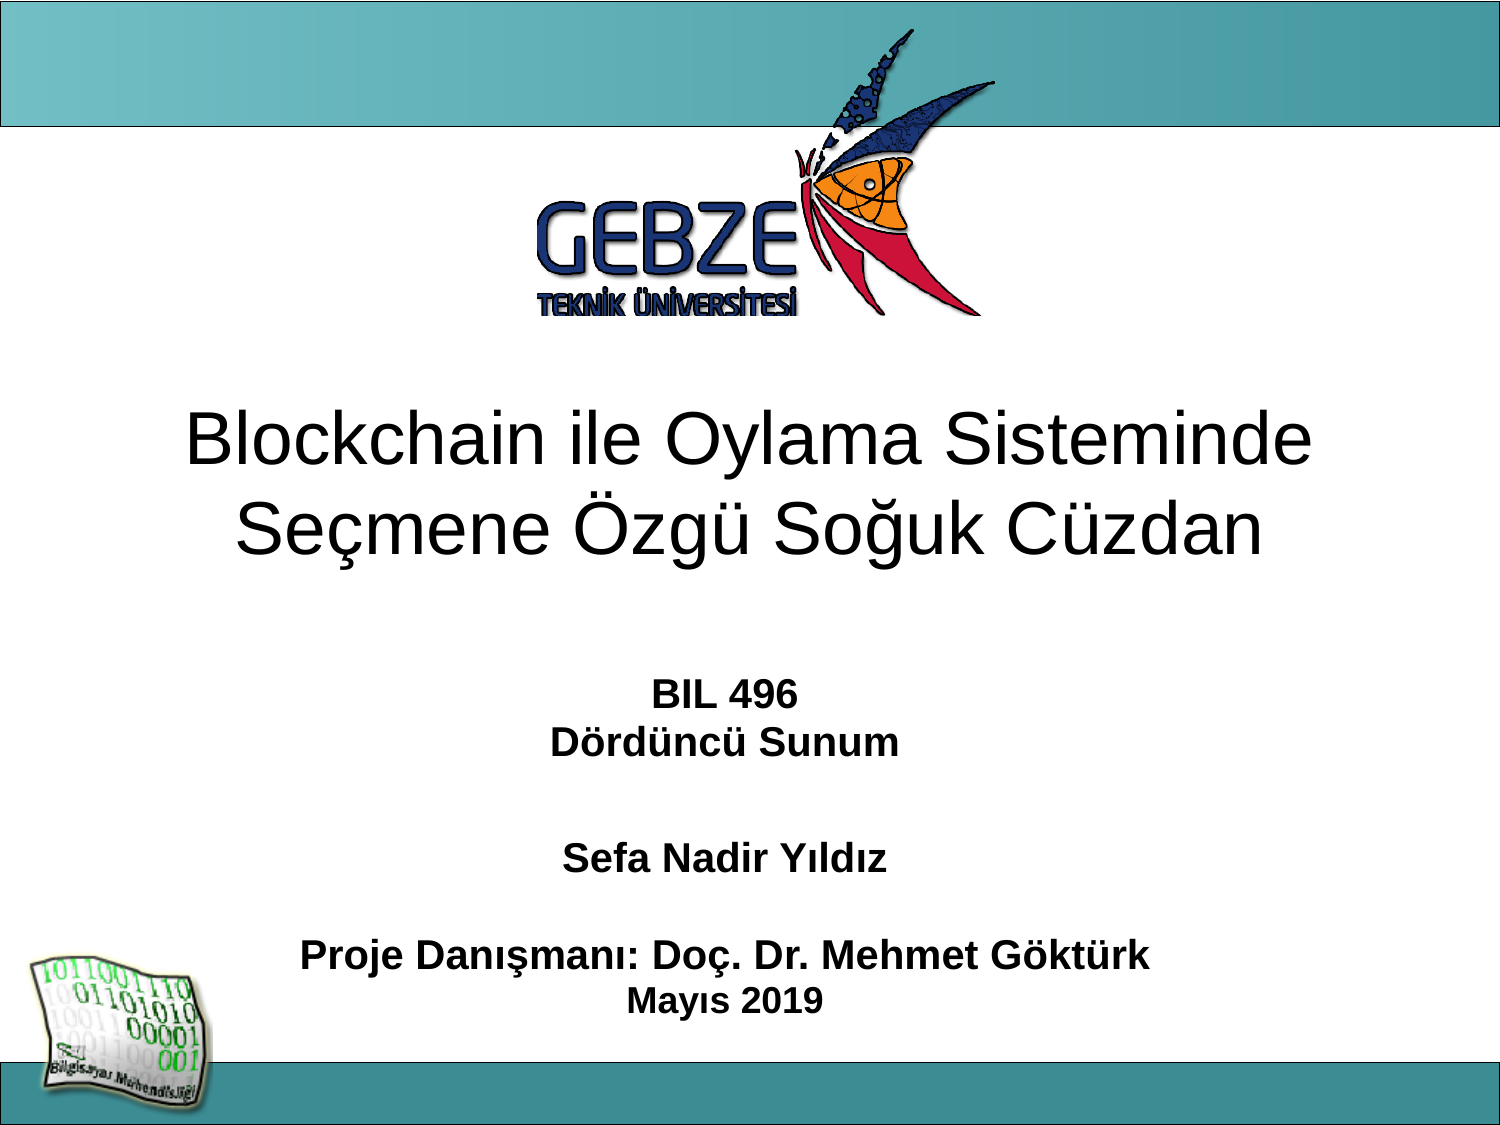

# Blockchain ile Oylama Sisteminde Seçmene Özgü Soğuk Cüzdan

BIL 496
Dördüncü Sunum

Sefa Nadir Yıldız

Proje Danışmanı: Doç. Dr. Mehmet Göktürk
Mayıs 2019